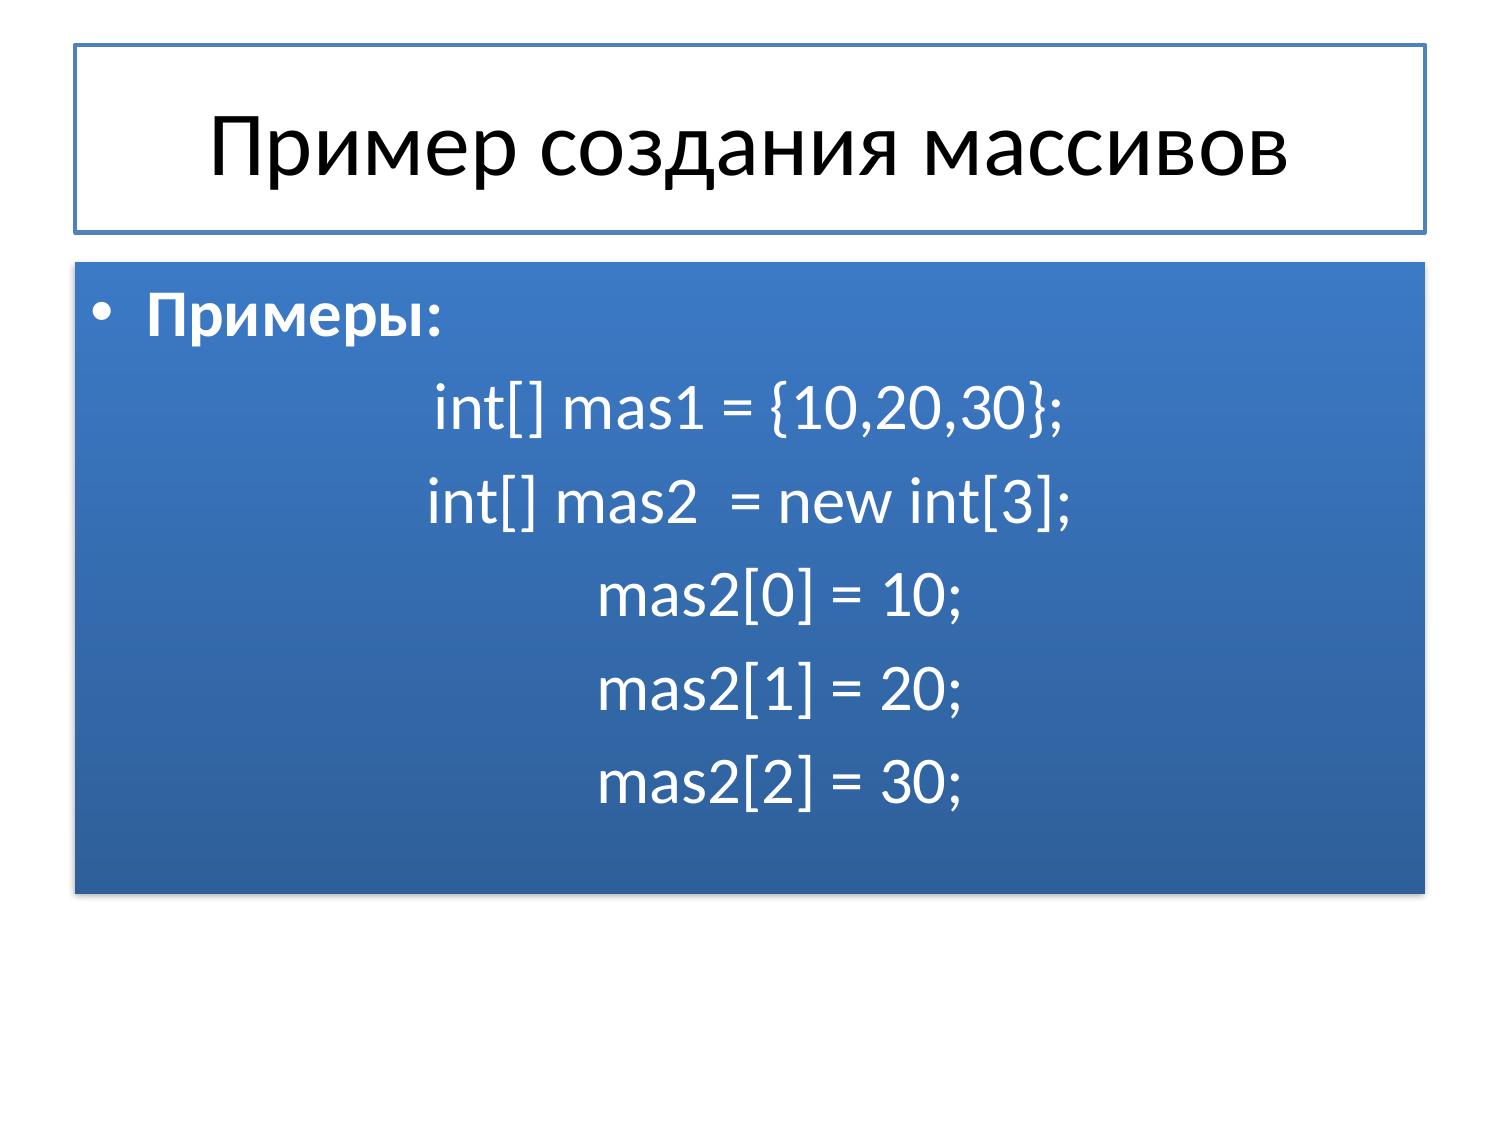

# Пример создания массивов
Примеры:
int[] mas1 = {10,20,30};
int[] mas2  = new int[3];
			   	mas2[0] = 10;
				mas2[1] = 20;
				mas2[2] = 30;